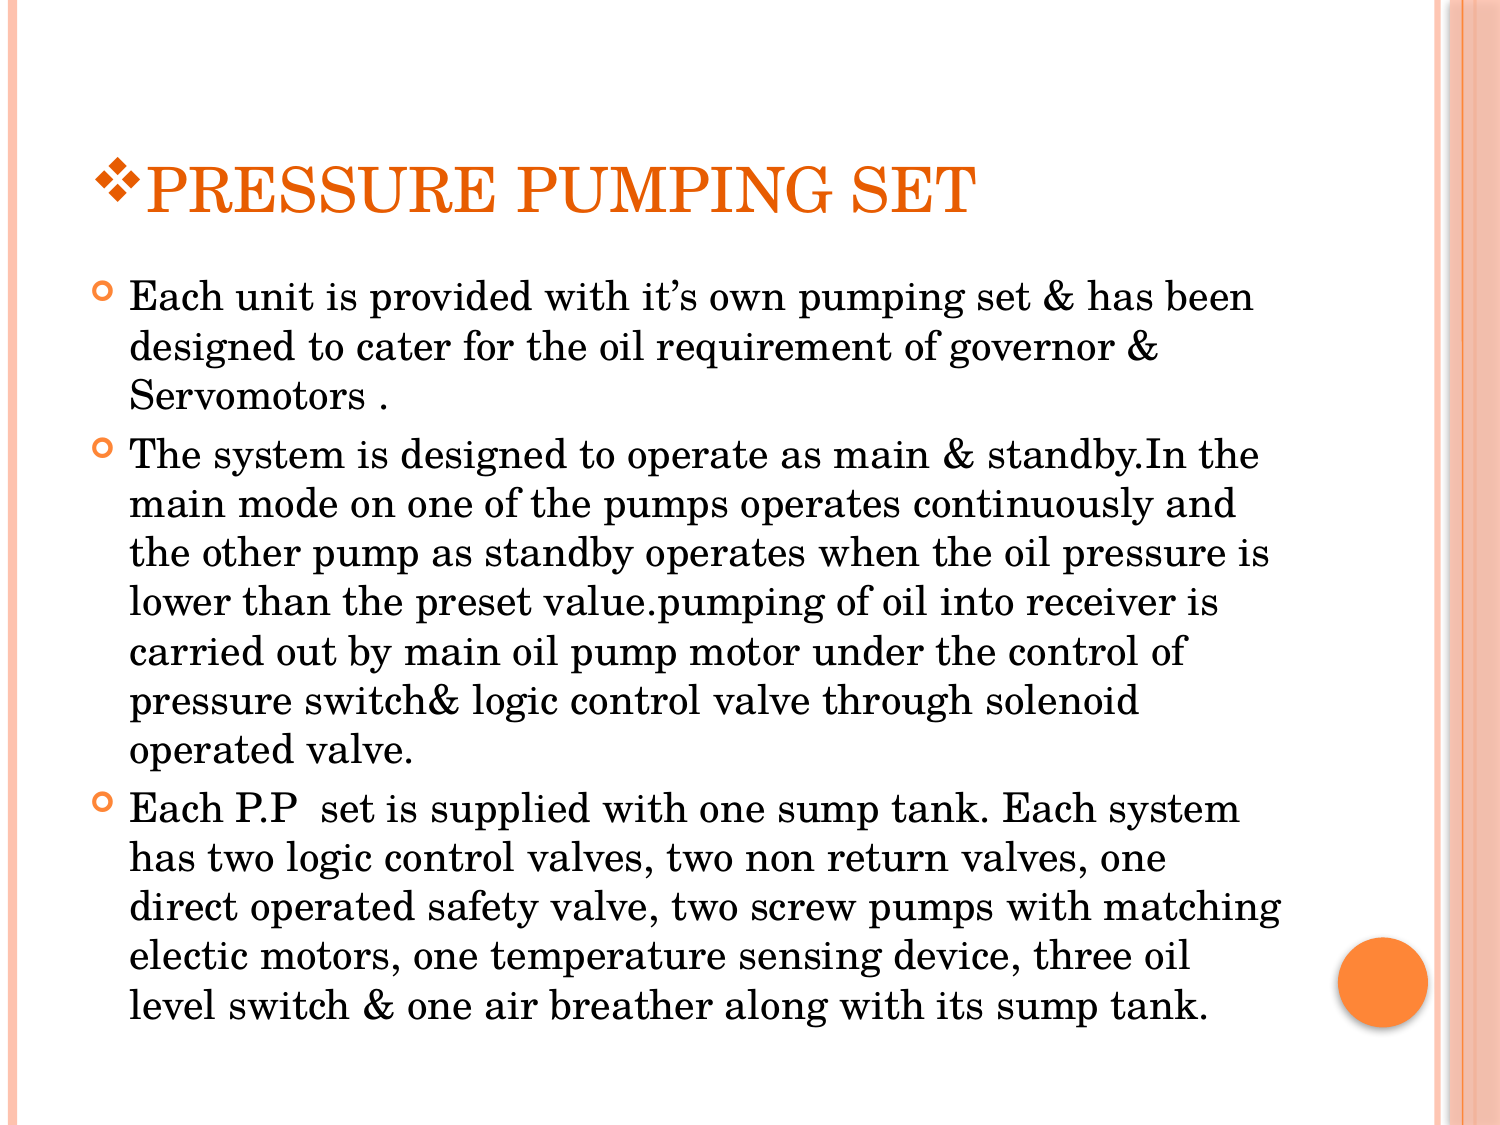

# PRESSURE PUMPING SET
Each unit is provided with it’s own pumping set & has been designed to cater for the oil requirement of governor & Servomotors .
The system is designed to operate as main & standby.In the main mode on one of the pumps operates continuously and the other pump as standby operates when the oil pressure is lower than the preset value.pumping of oil into receiver is carried out by main oil pump motor under the control of pressure switch& logic control valve through solenoid operated valve.
Each P.P  set is supplied with one sump tank. Each system has two logic control valves, two non return valves, one direct operated safety valve, two screw pumps with matching electic motors, one temperature sensing device, three oil level switch & one air breather along with its sump tank.